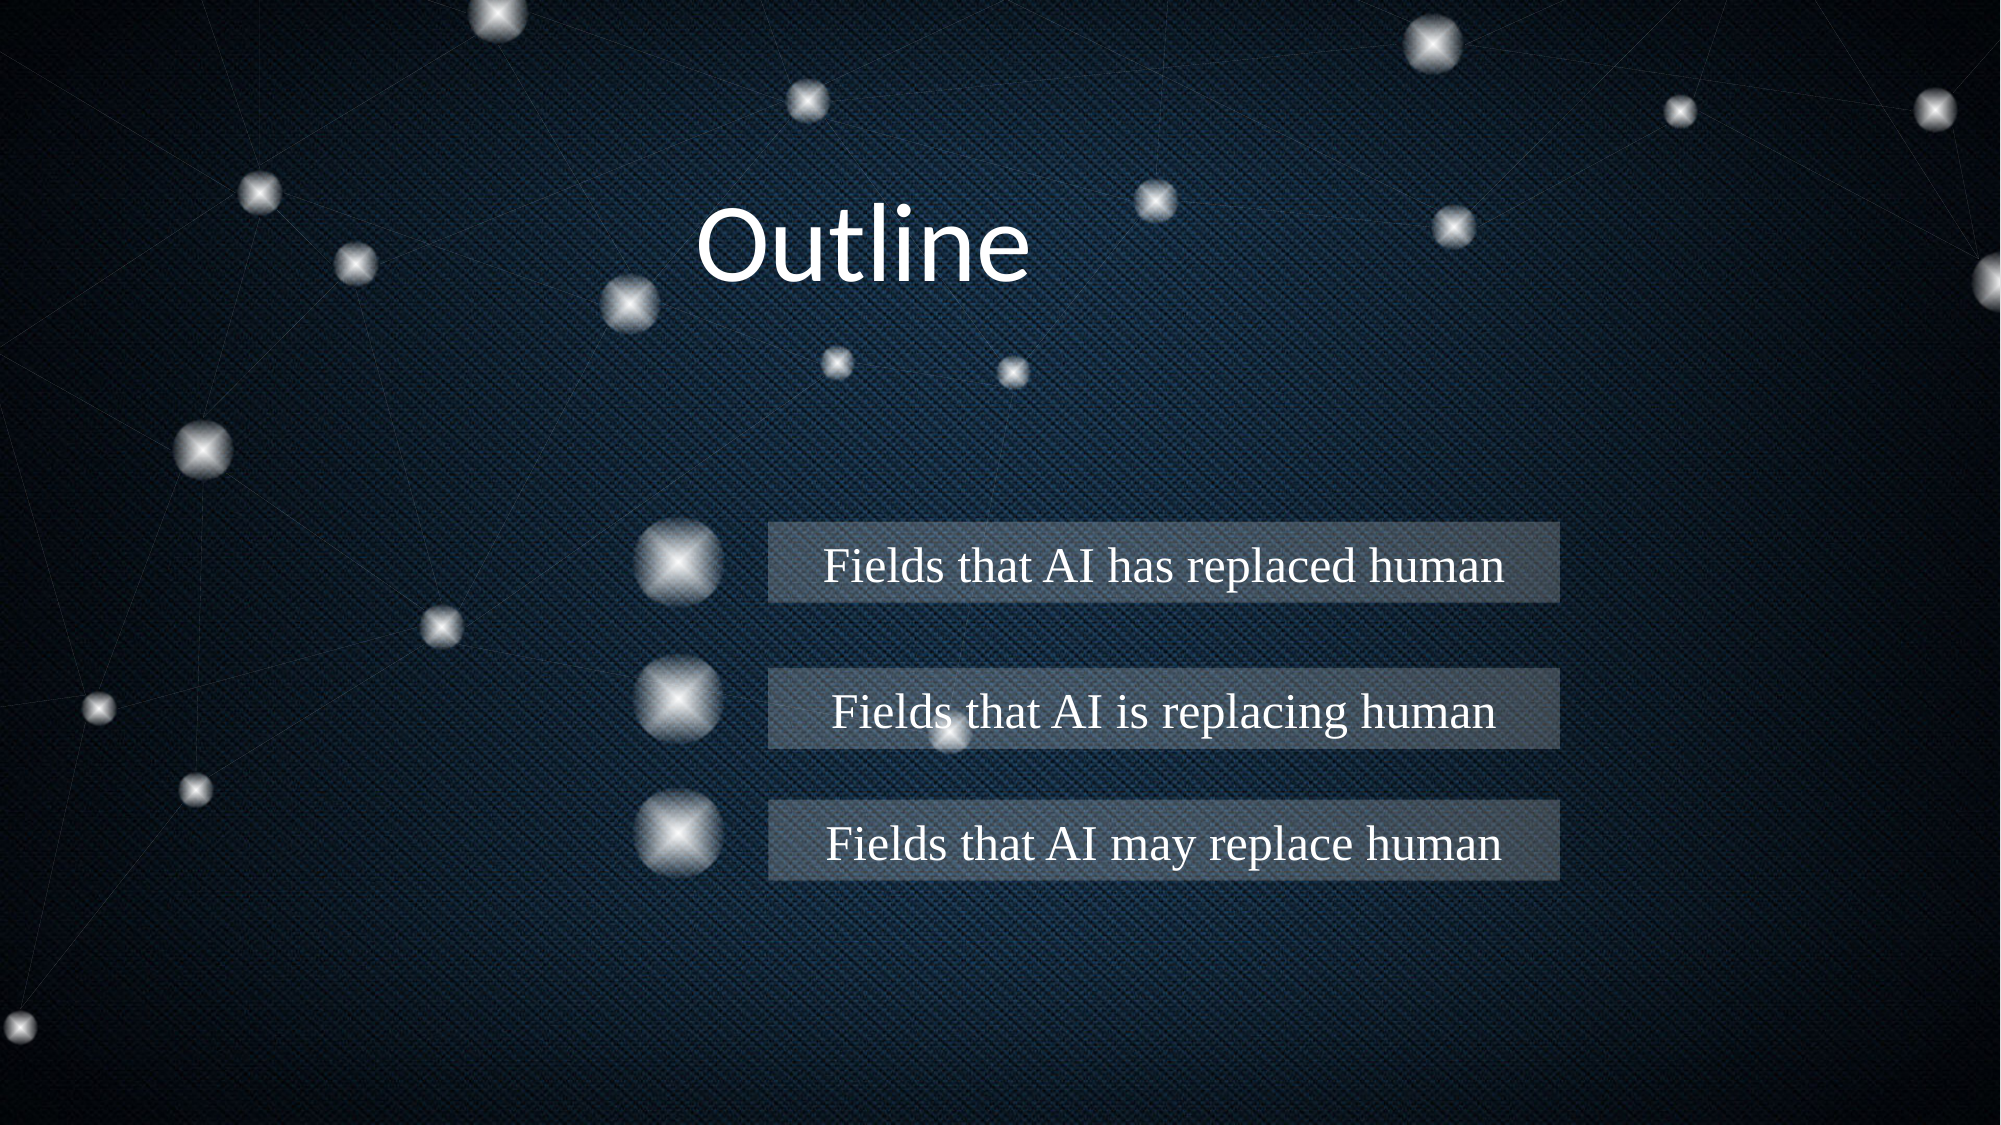

Outline

Fields that AI has replaced human

Fields that AI is replacing human

Fields that AI may replace human